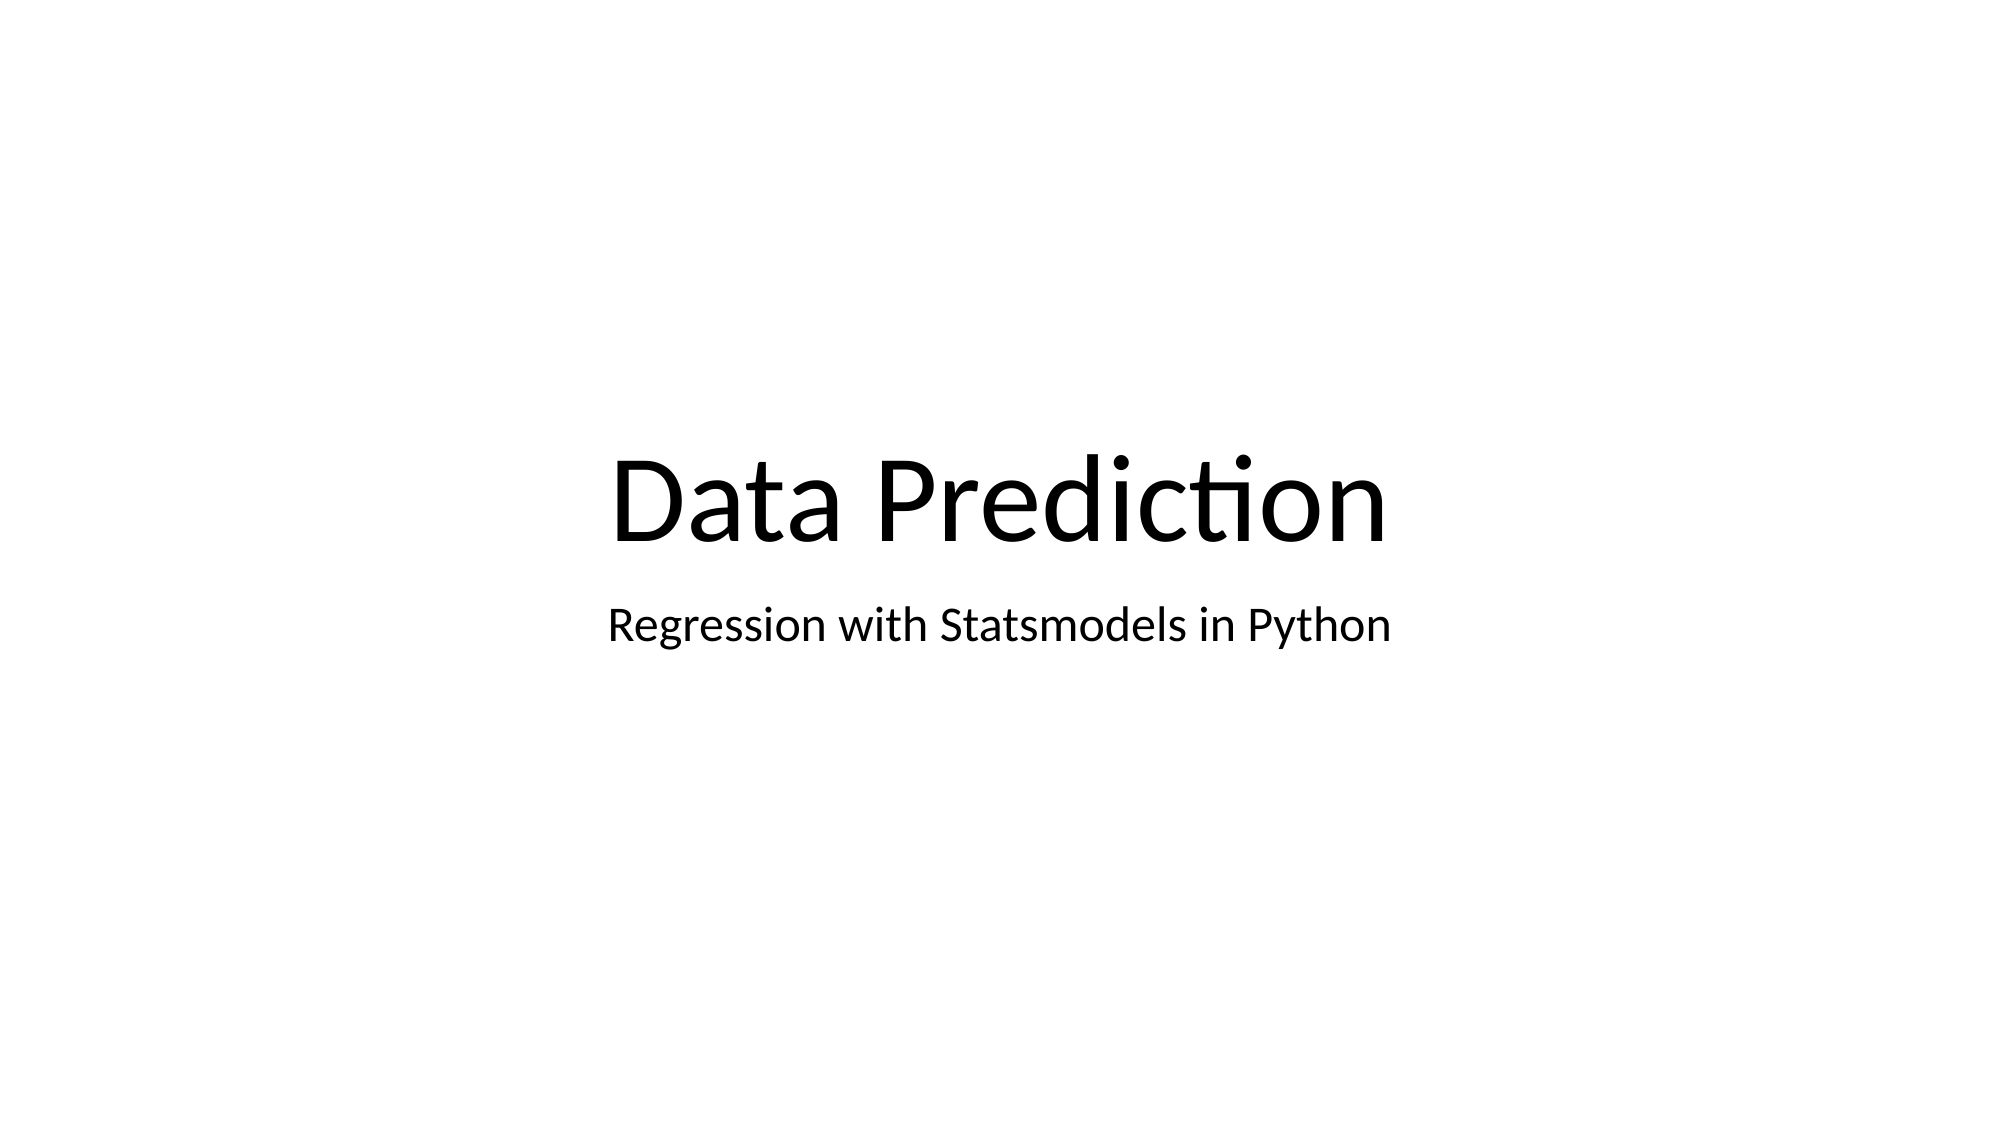

# Data Prediction
Regression with Statsmodels in Python